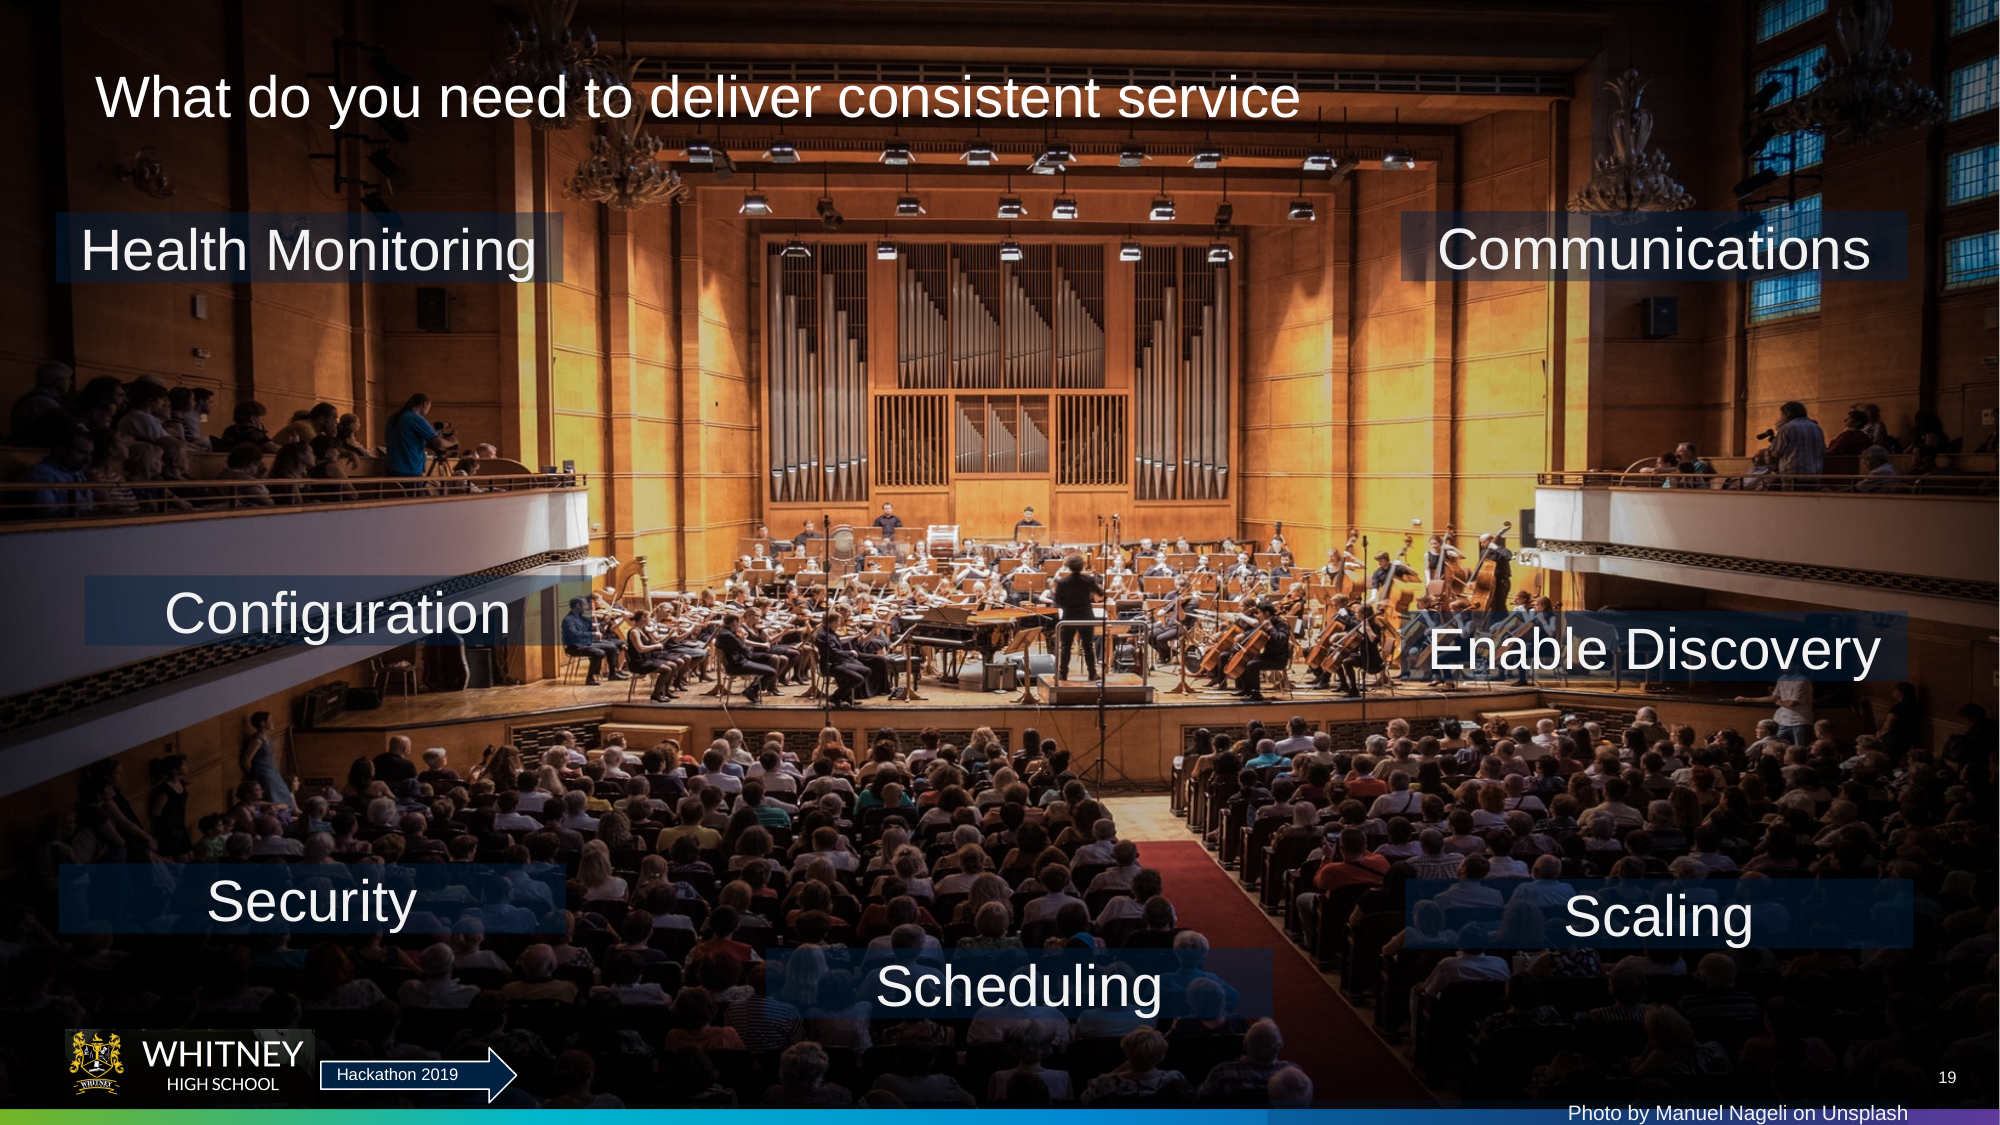

# What do you need to deliver consistent service
Communications
Health Monitoring
Configuration
Enable Discovery
Security
Scaling
Scheduling
Photo by Manuel Nageli on Unsplash